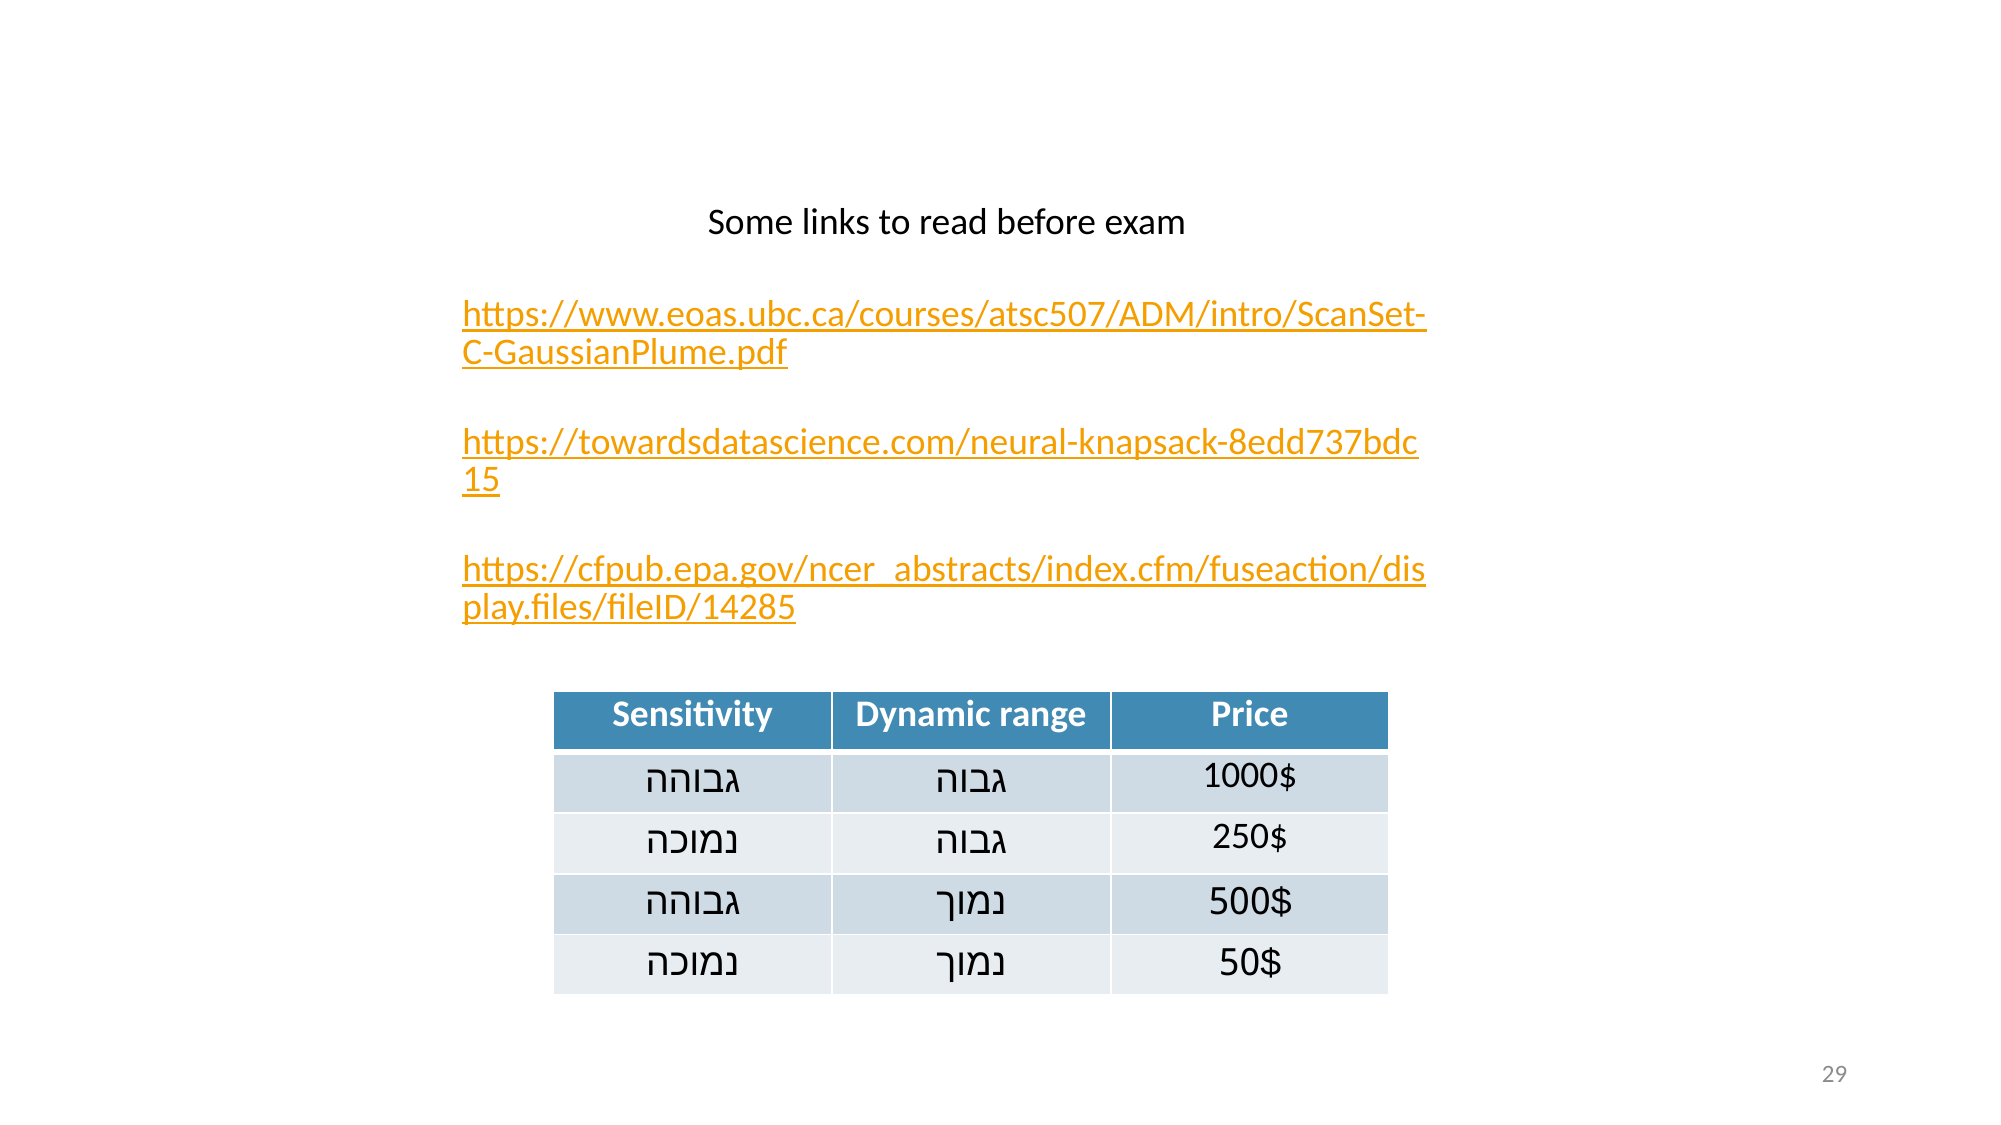

Some links to read before exam
https://www.eoas.ubc.ca/courses/atsc507/ADM/intro/ScanSet-C-GaussianPlume.pdf

https://towardsdatascience.com/neural-knapsack-8edd737bdc15

https://cfpub.epa.gov/ncer_abstracts/index.cfm/fuseaction/display.files/fileID/14285

| Sensitivity | Dynamic range | Price |
| --- | --- | --- |
| גבוהה | גבוה | 1000$ |
| נמוכה | גבוה | 250$ |
| גבוהה | נמוך | 500$ |
| נמוכה | נמוך | 50$ |
29